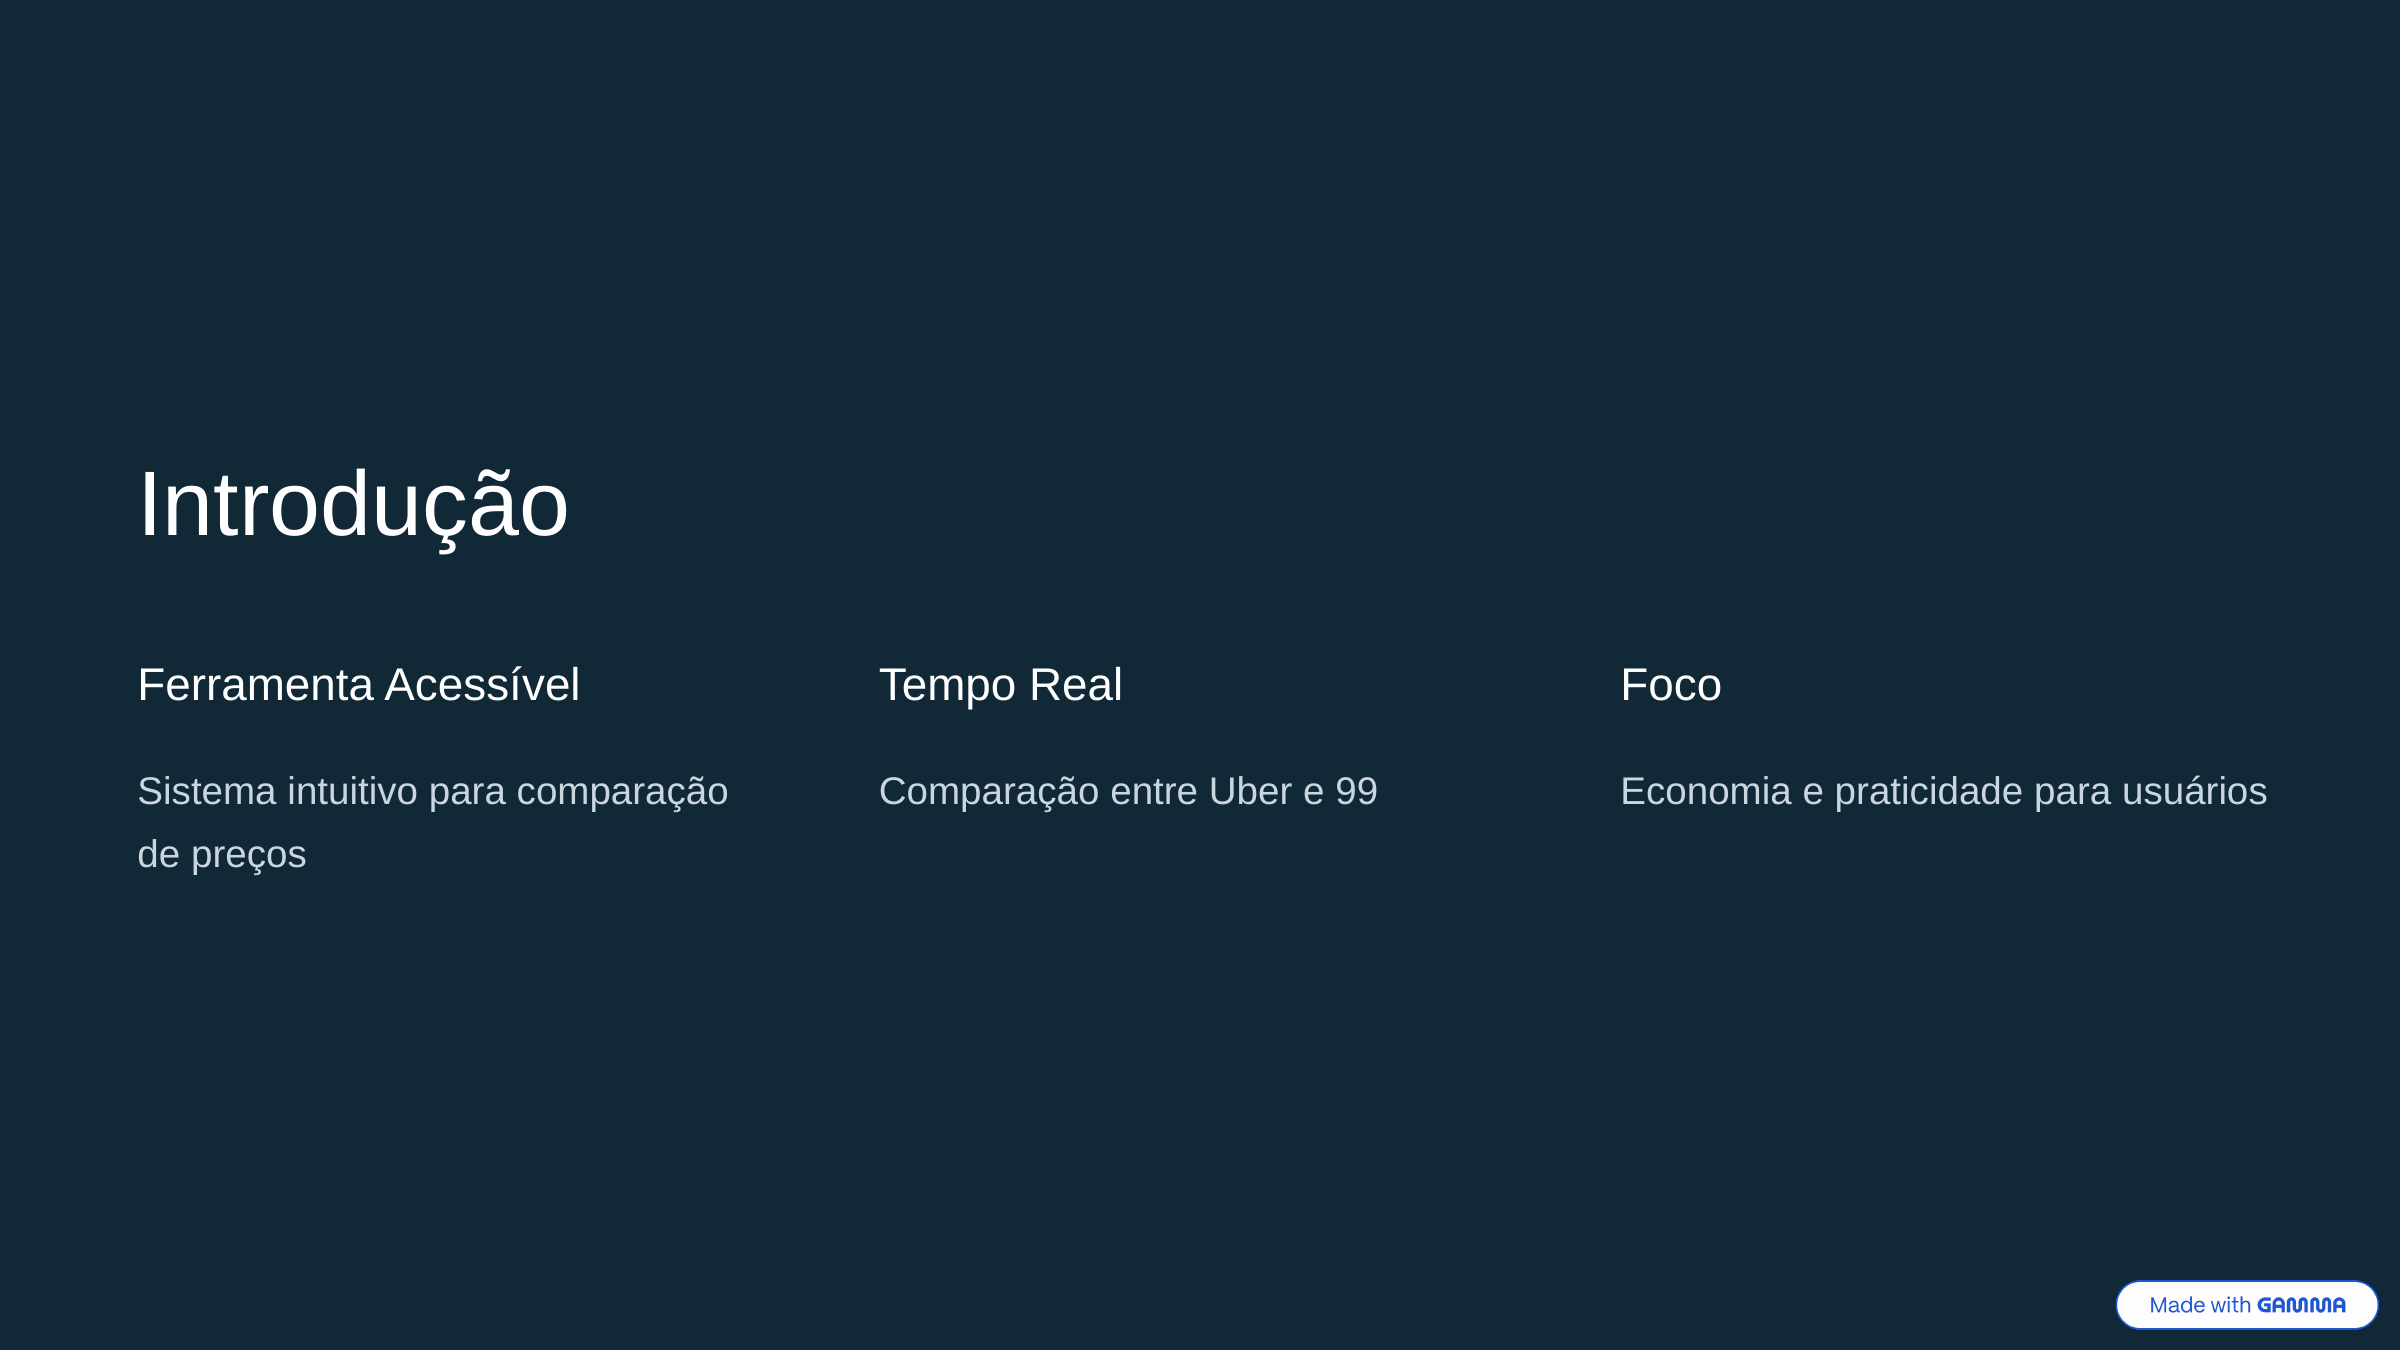

Introdução
Ferramenta Acessível
Tempo Real
Foco
Sistema intuitivo para comparação de preços
Comparação entre Uber e 99
Economia e praticidade para usuários